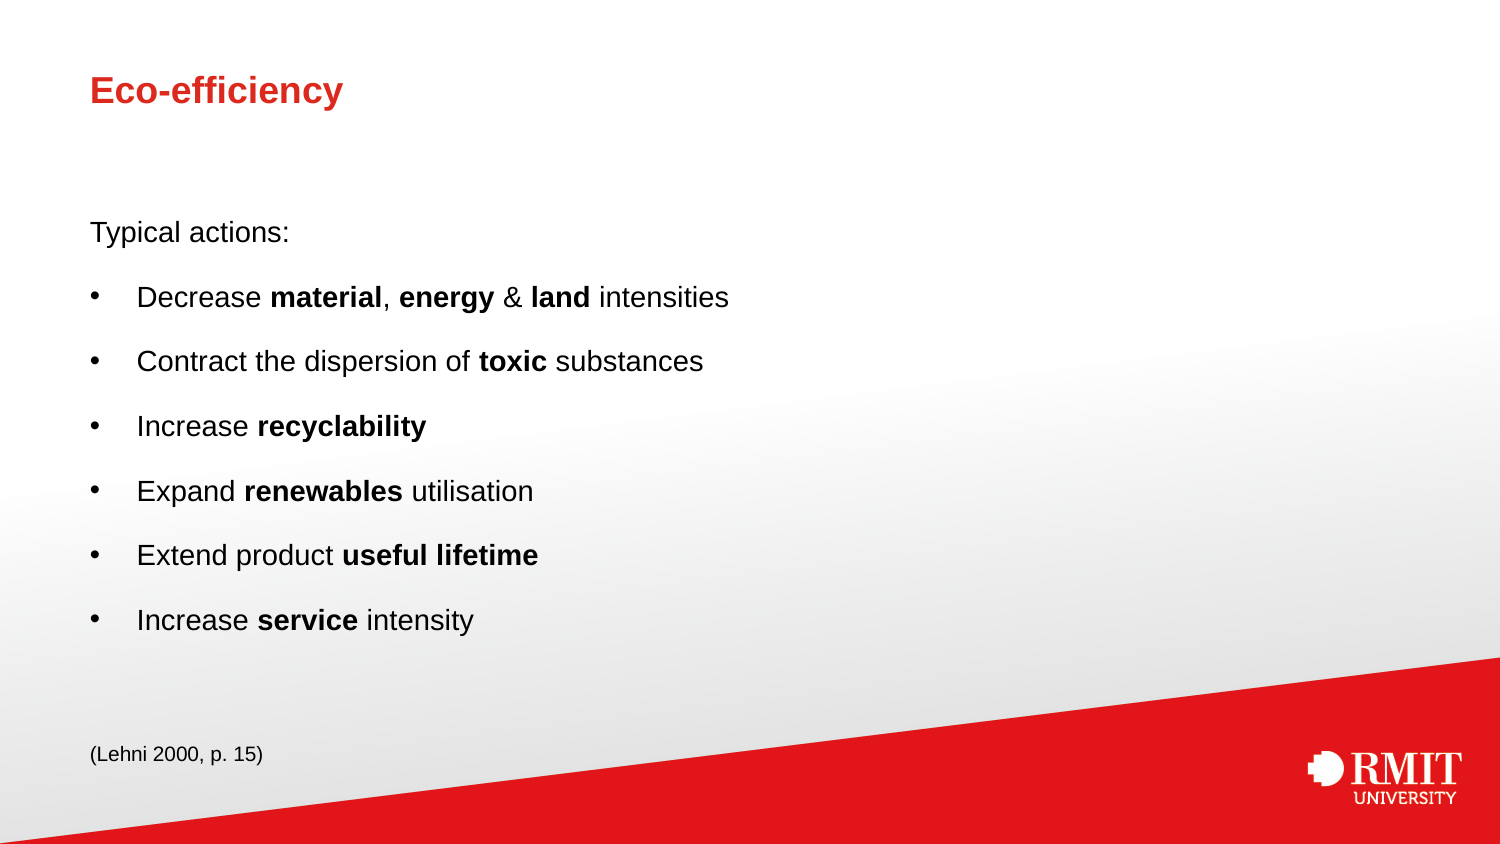

# Eco-efficiency
Typical actions:
Decrease material, energy & land intensities
Contract the dispersion of toxic substances
Increase recyclability
Expand renewables utilisation
Extend product useful lifetime
Increase service intensity

(Lehni 2000, p. 15)